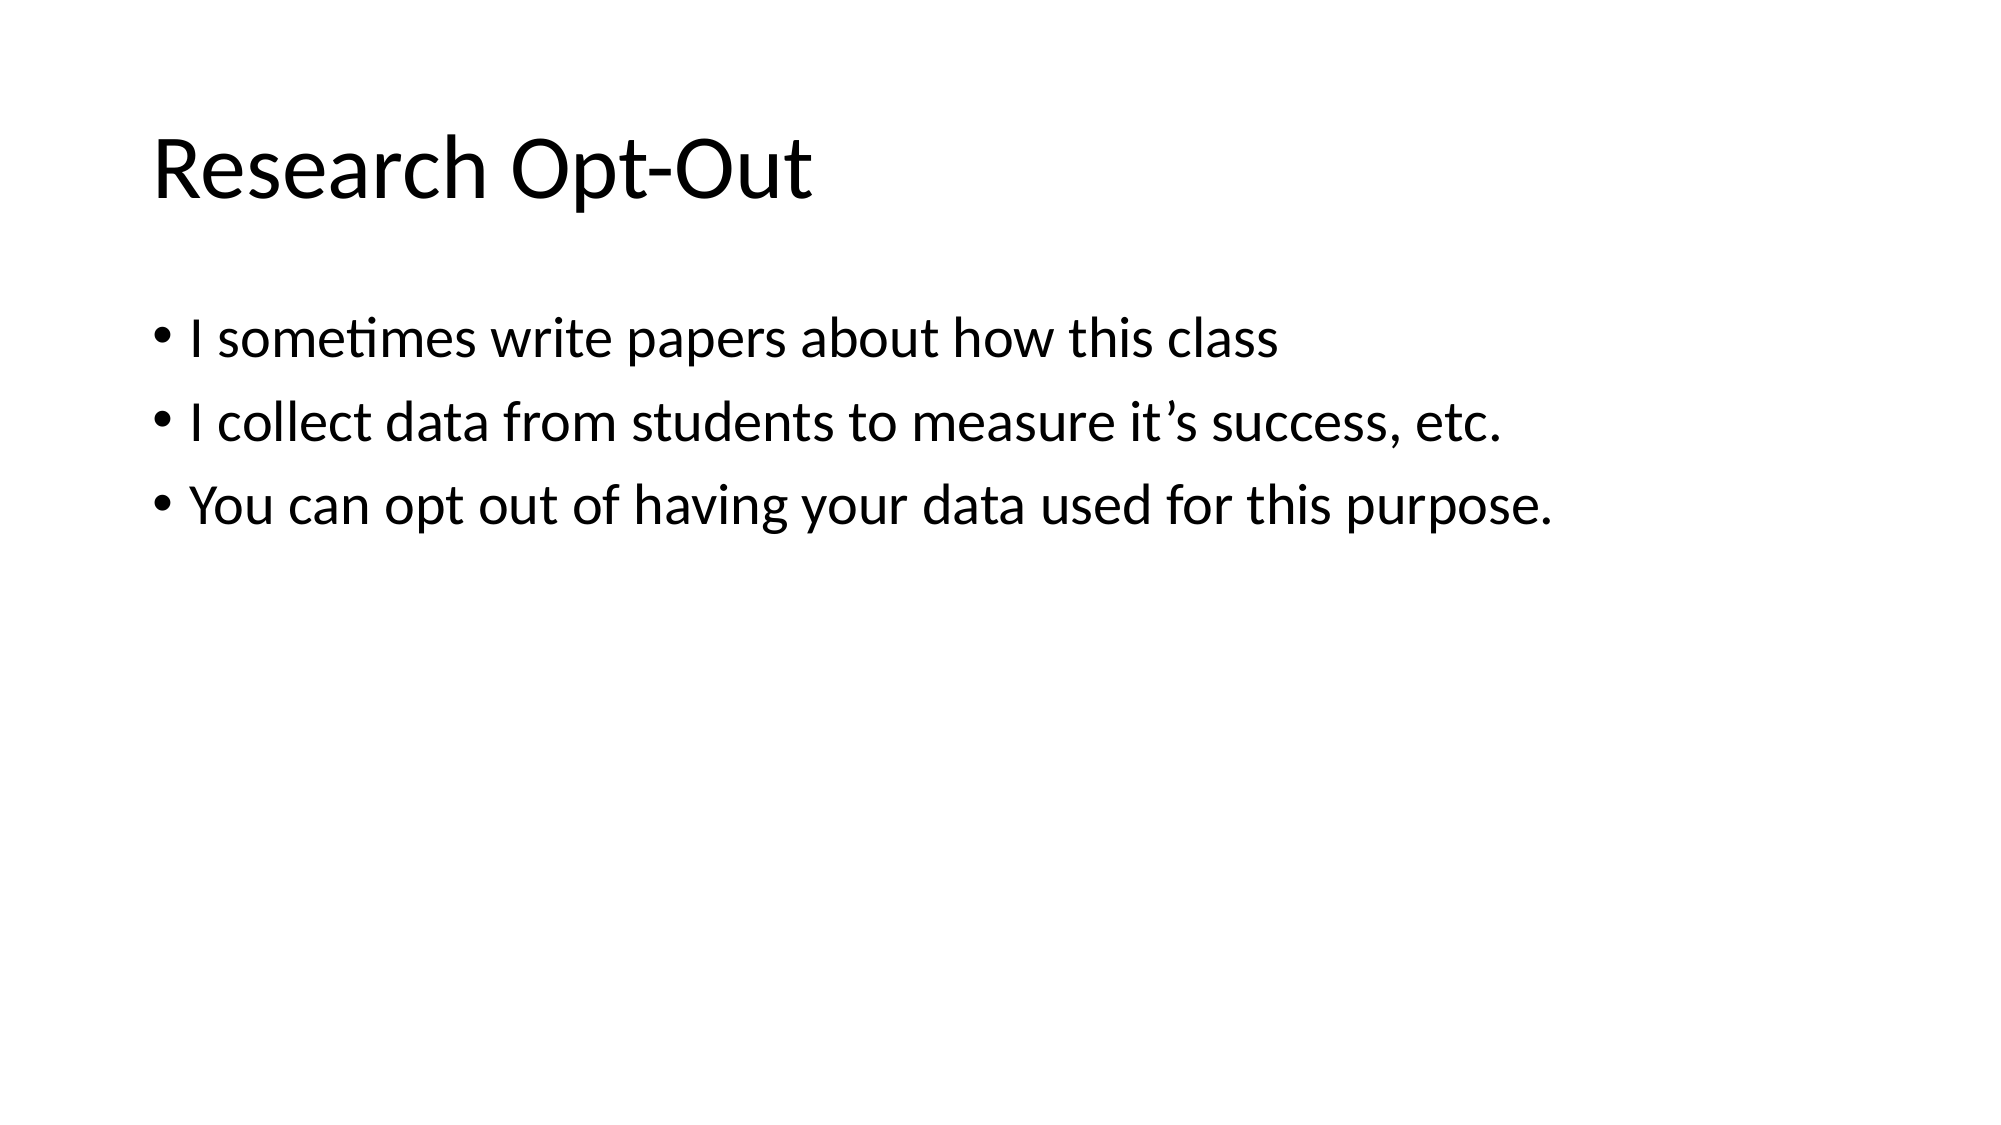

# Research Opt-Out
I sometimes write papers about how this class
I collect data from students to measure it’s success, etc.
You can opt out of having your data used for this purpose.